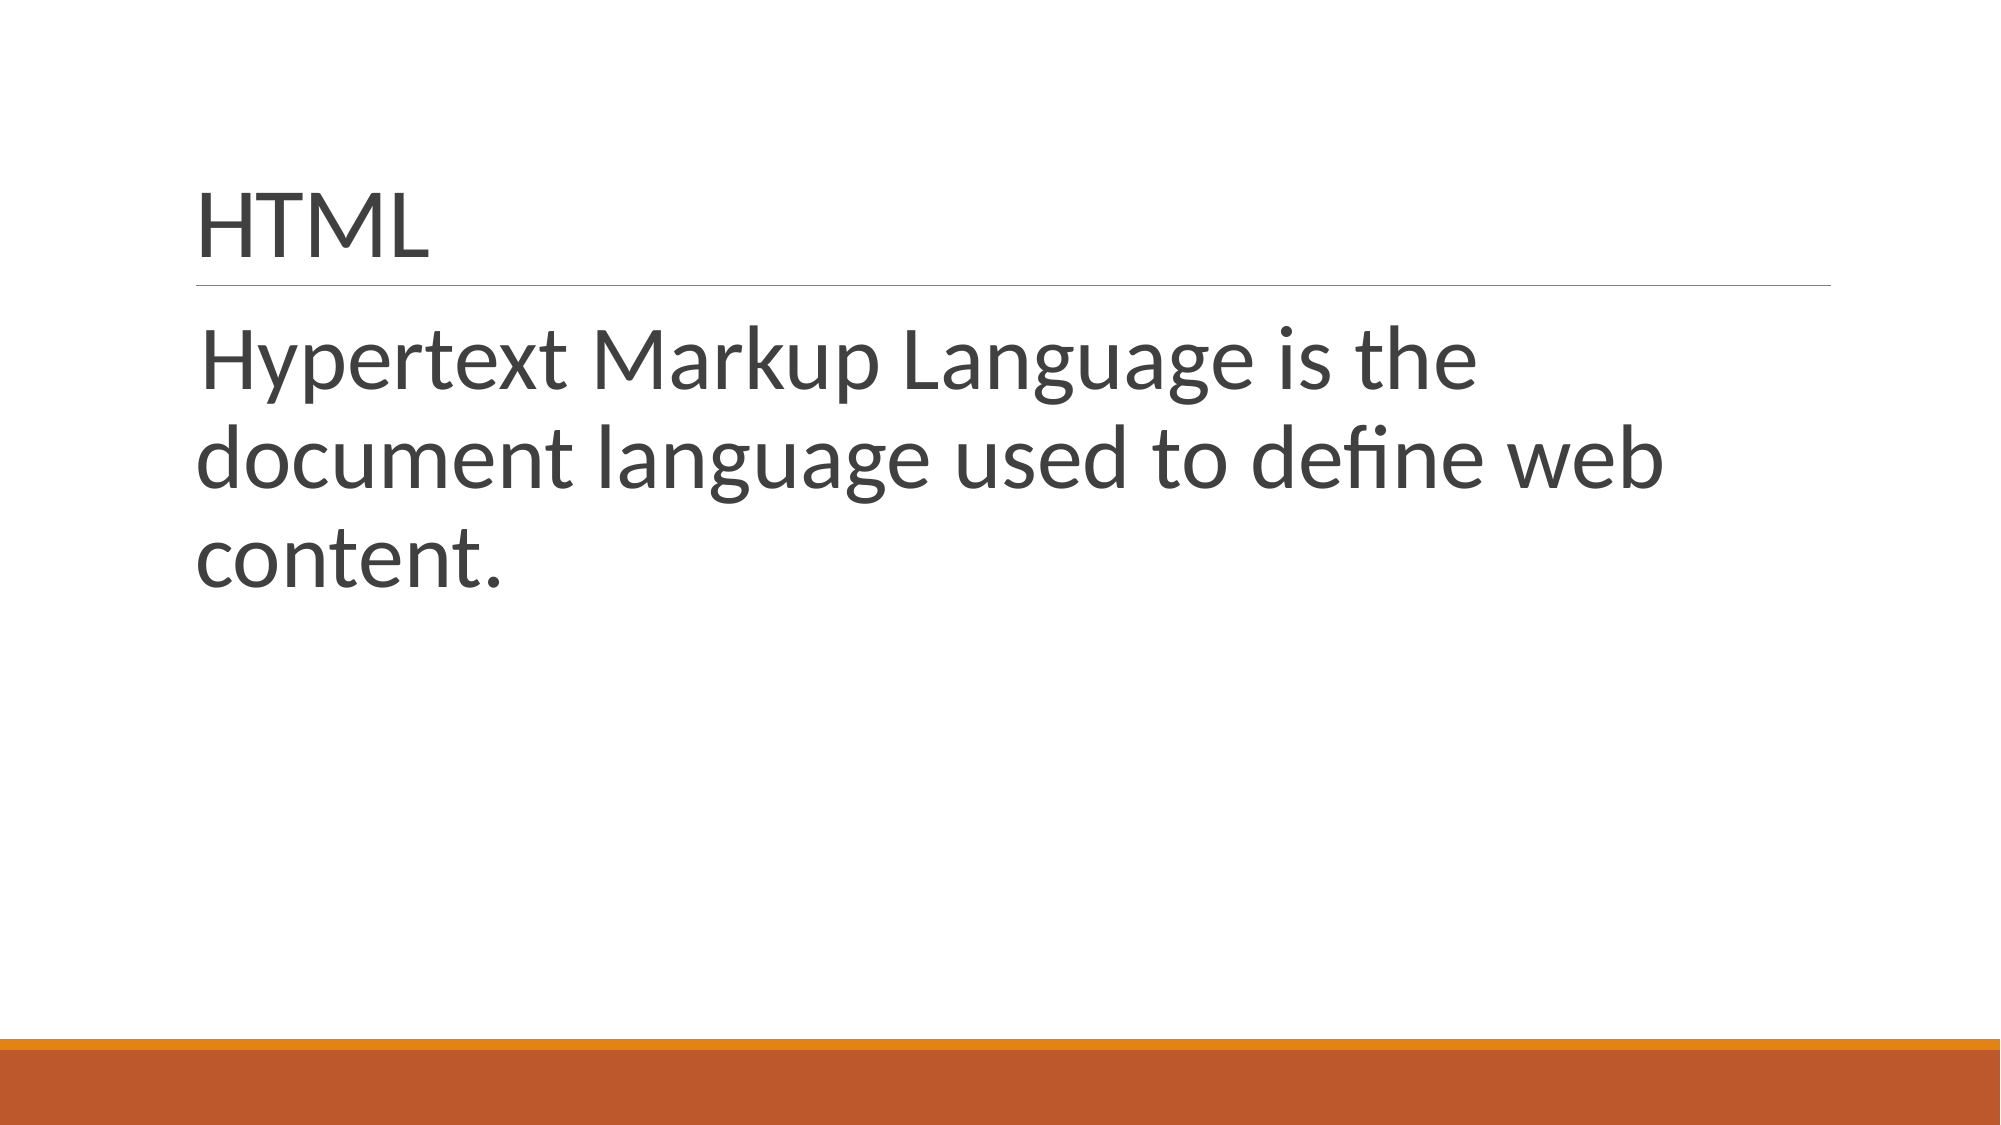

# HTML
Hypertext Markup Language is the document language used to define web content.